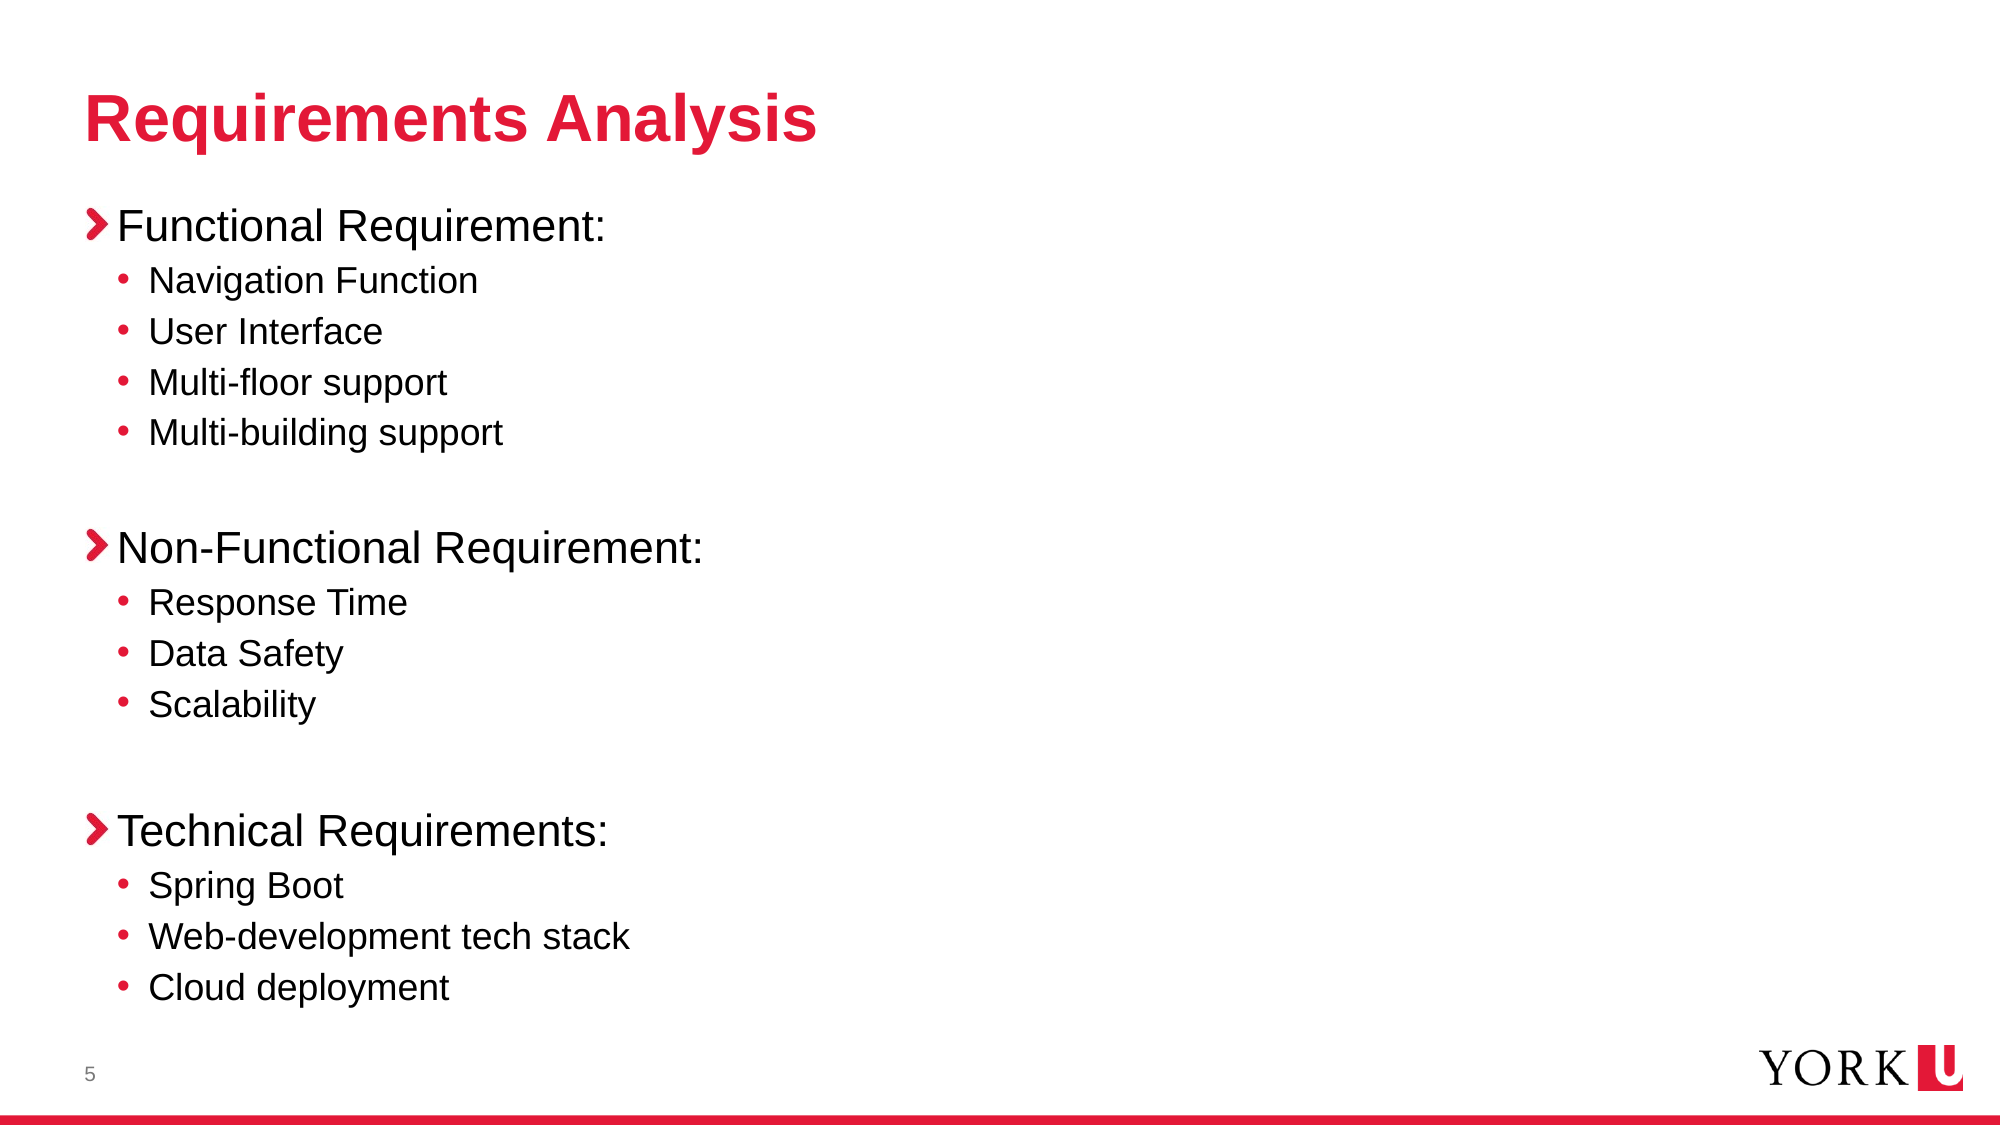

# Requirements Analysis
Functional Requirement:
Navigation Function
User Interface
Multi-floor support
Multi-building support

Non-Functional Requirement:
Response Time
Data Safety
Scalability

Technical Requirements:
Spring Boot
Web-development tech stack
Cloud deployment

5